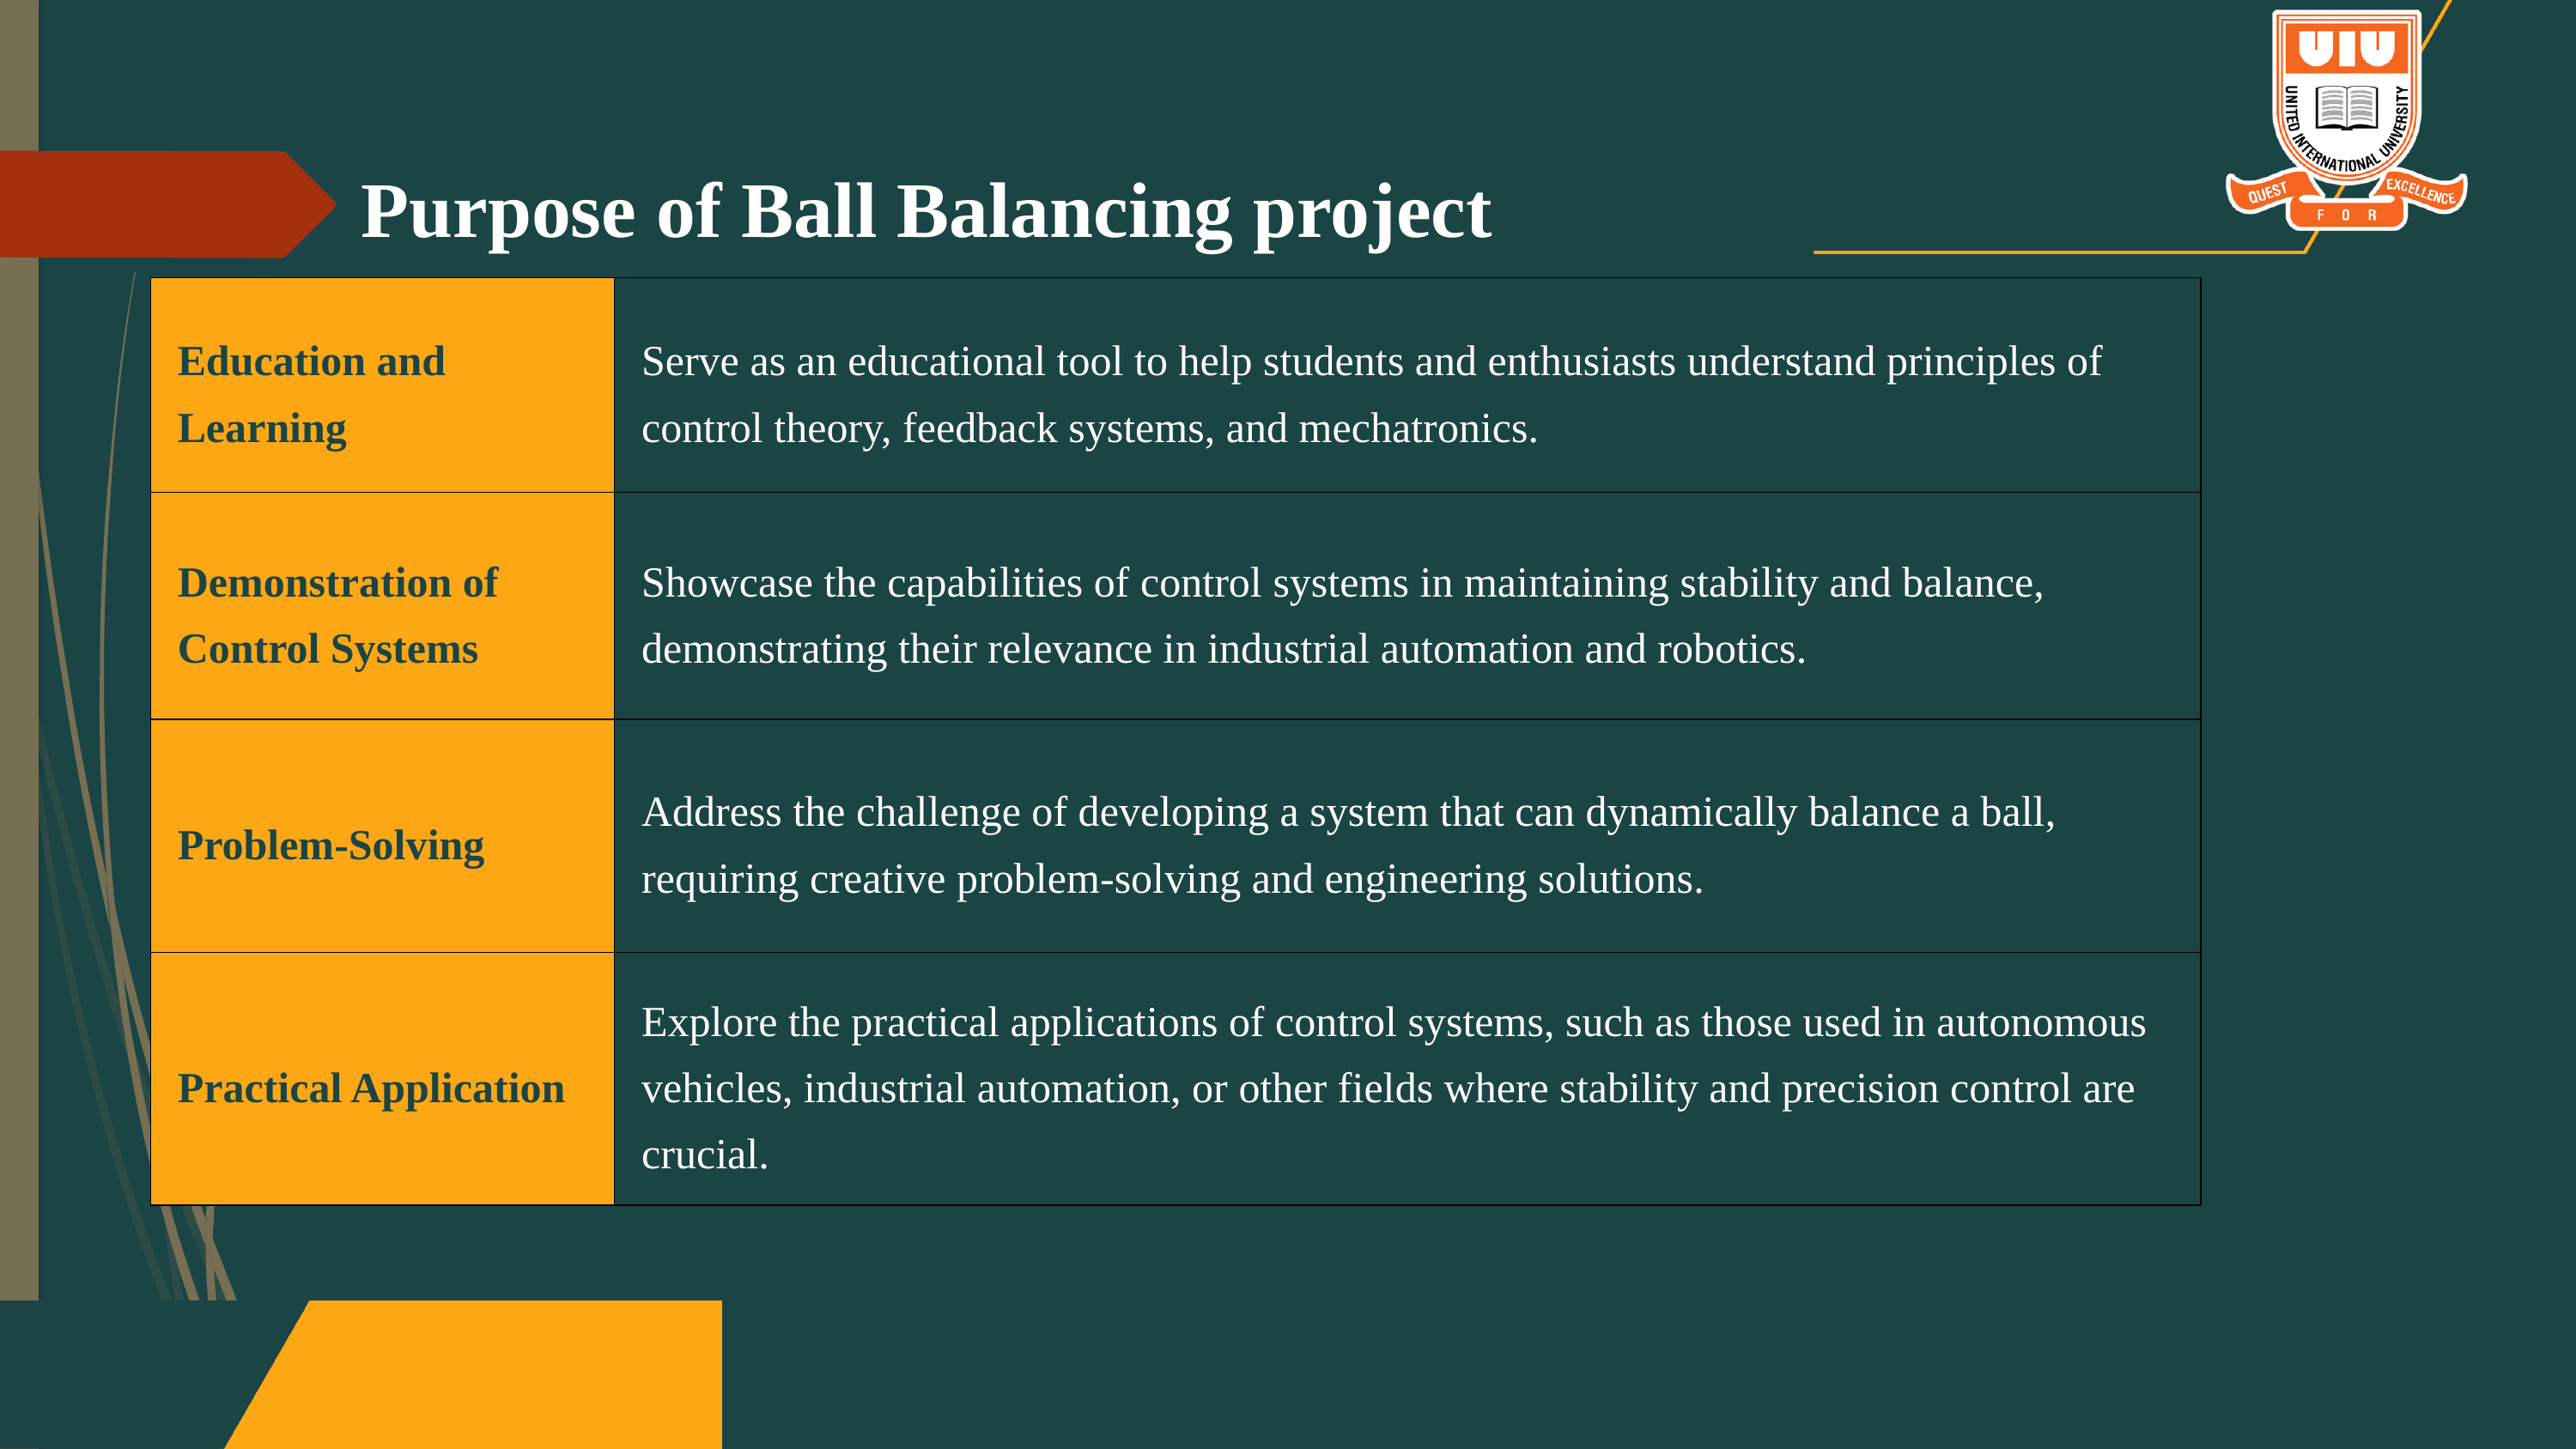

Purpose of Ball Balancing project
| Education and Learning | Serve as an educational tool to help students and enthusiasts understand principles of control theory, feedback systems, and mechatronics. |
| --- | --- |
| Demonstration of Control Systems | Showcase the capabilities of control systems in maintaining stability and balance, demonstrating their relevance in industrial automation and robotics. |
| Problem-Solving | Address the challenge of developing a system that can dynamically balance a ball, requiring creative problem-solving and engineering solutions. |
| Practical Application | Explore the practical applications of control systems, such as those used in autonomous vehicles, industrial automation, or other fields where stability and precision control are crucial. |

06